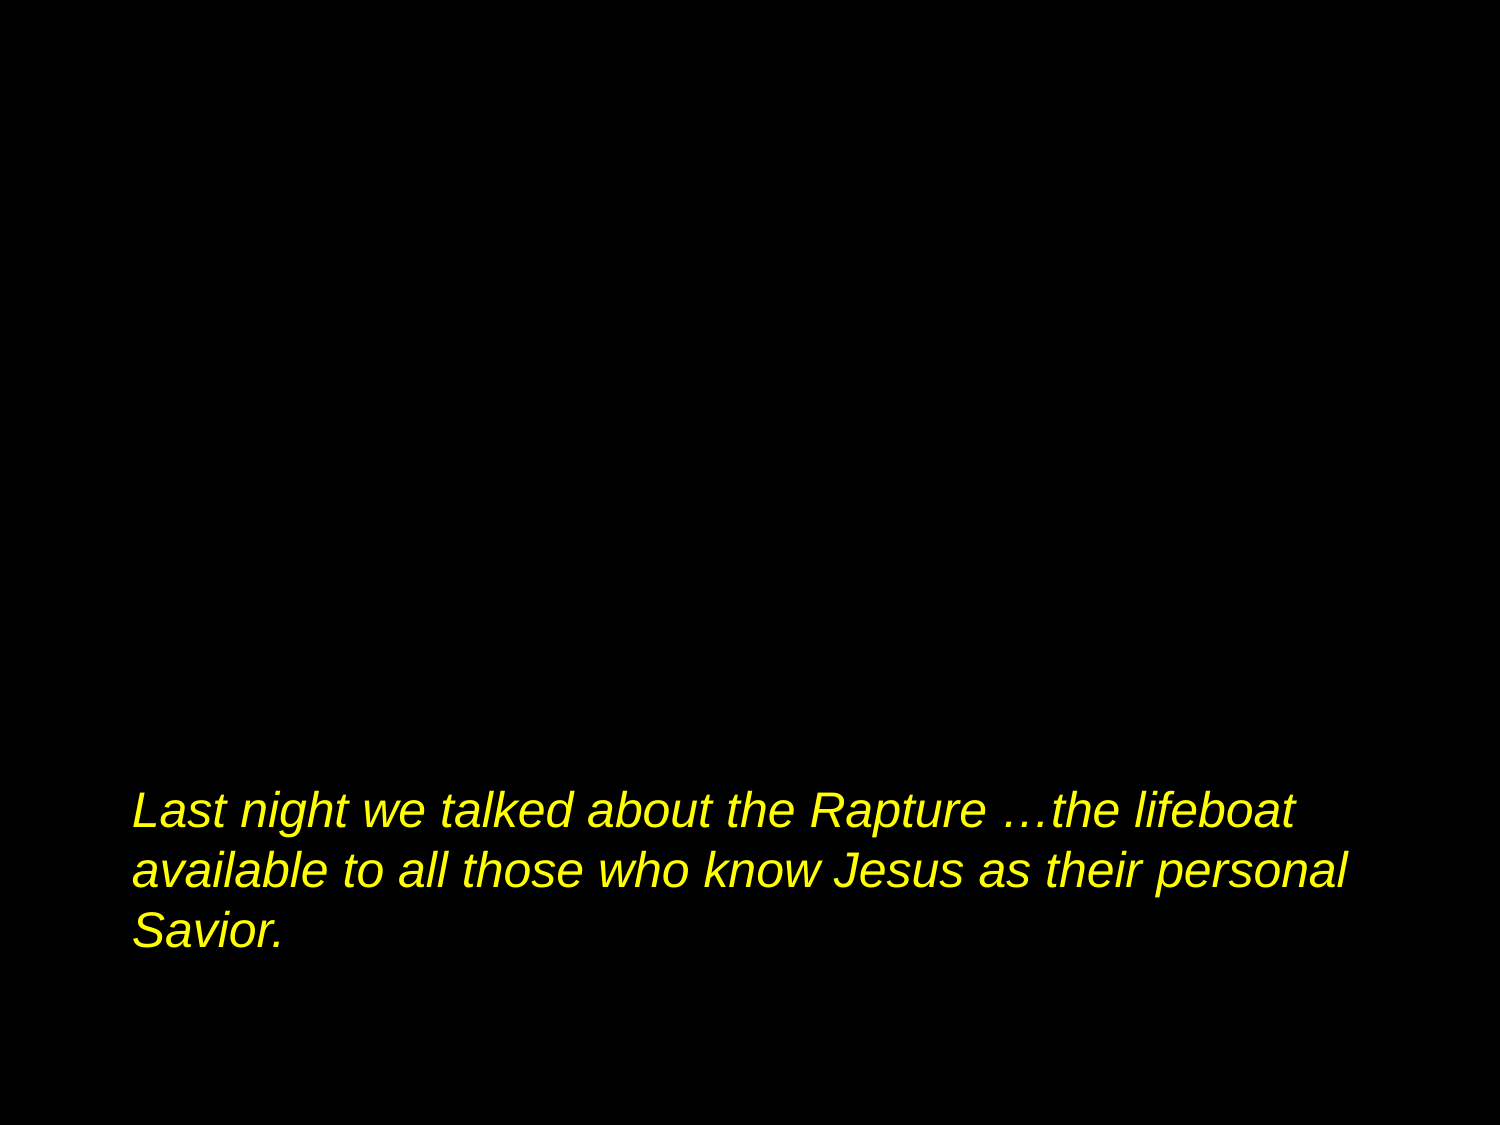

“

Last night we talked about the Rapture …the lifeboat available to all those who know Jesus as their personal Savior.